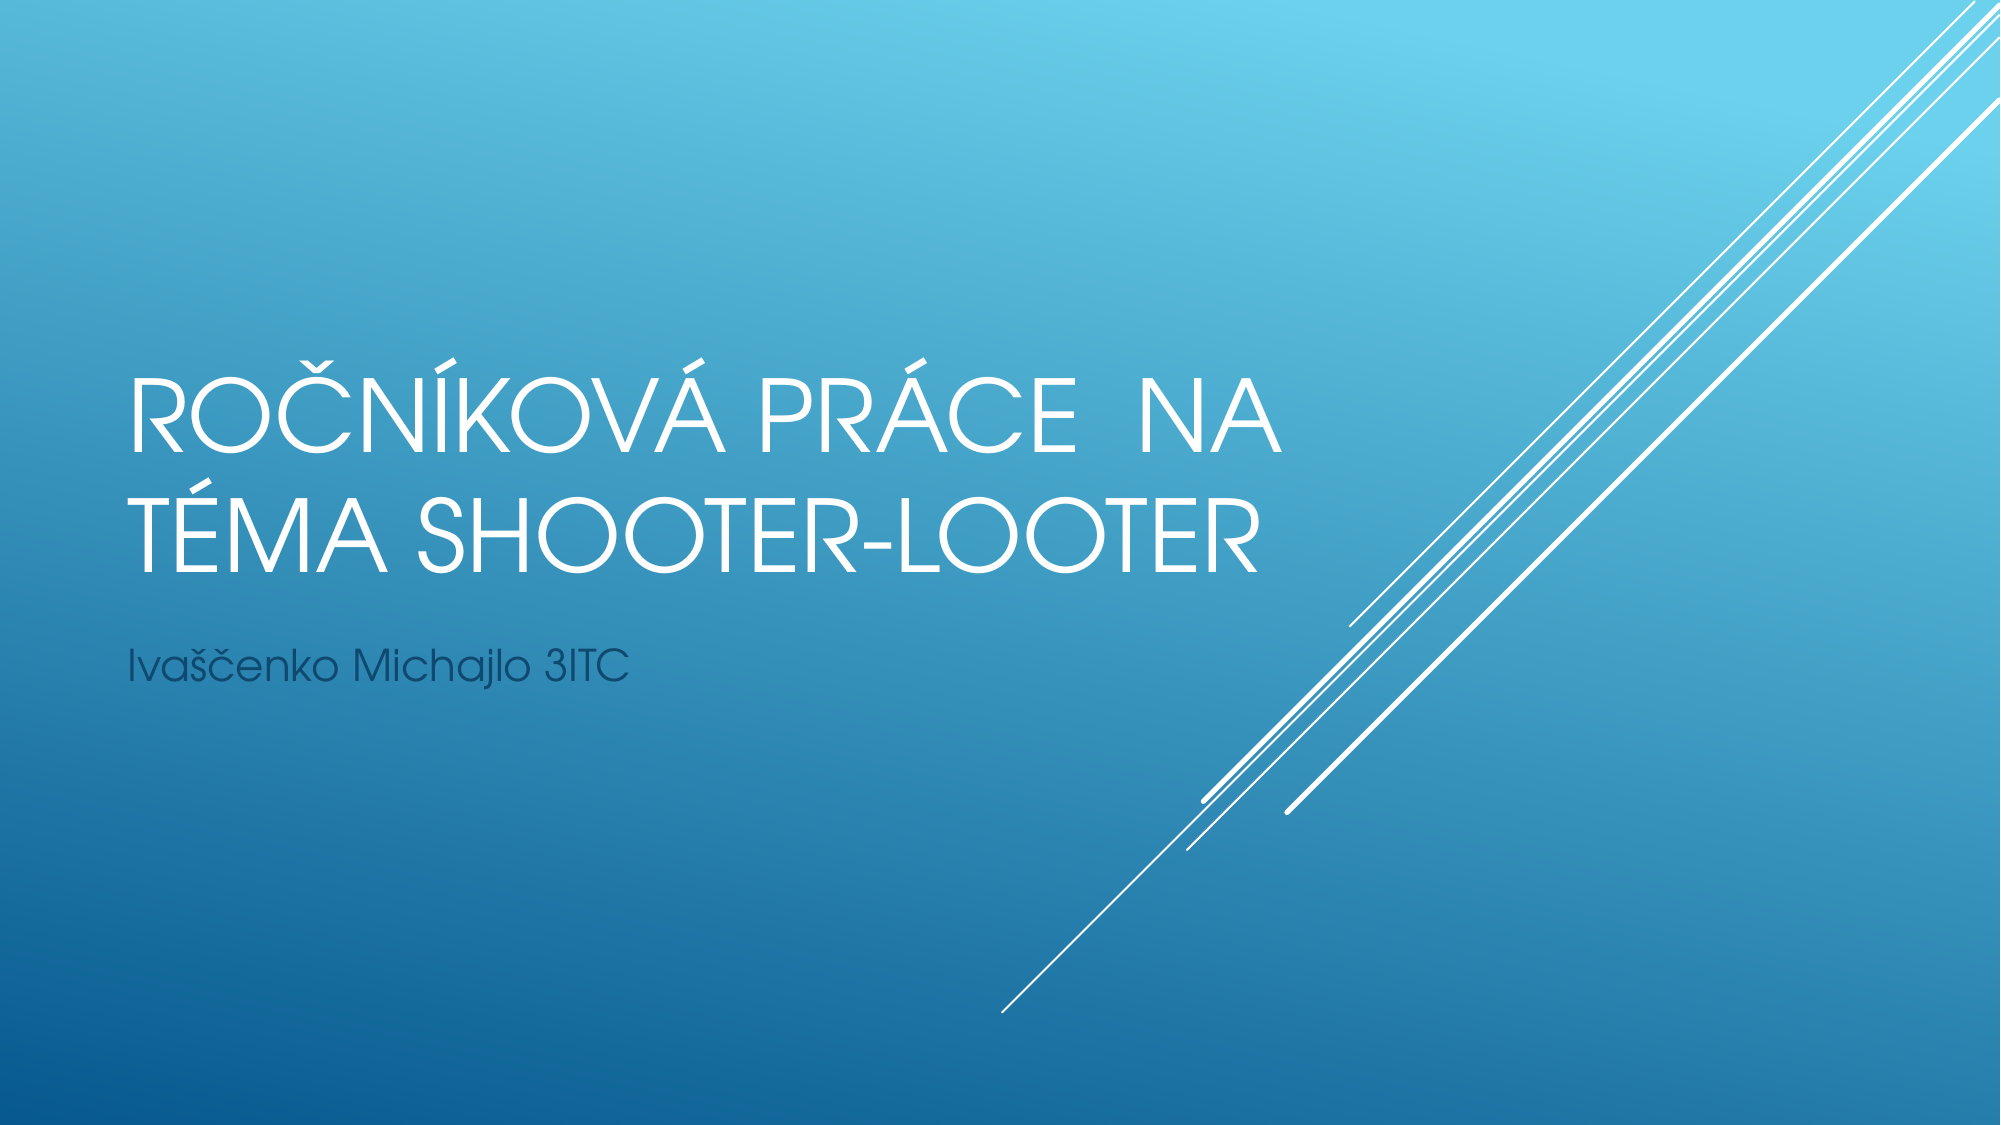

# Ročníková práce  na téma Shooter-looter
Ivaščenko Michajlo 3ITC